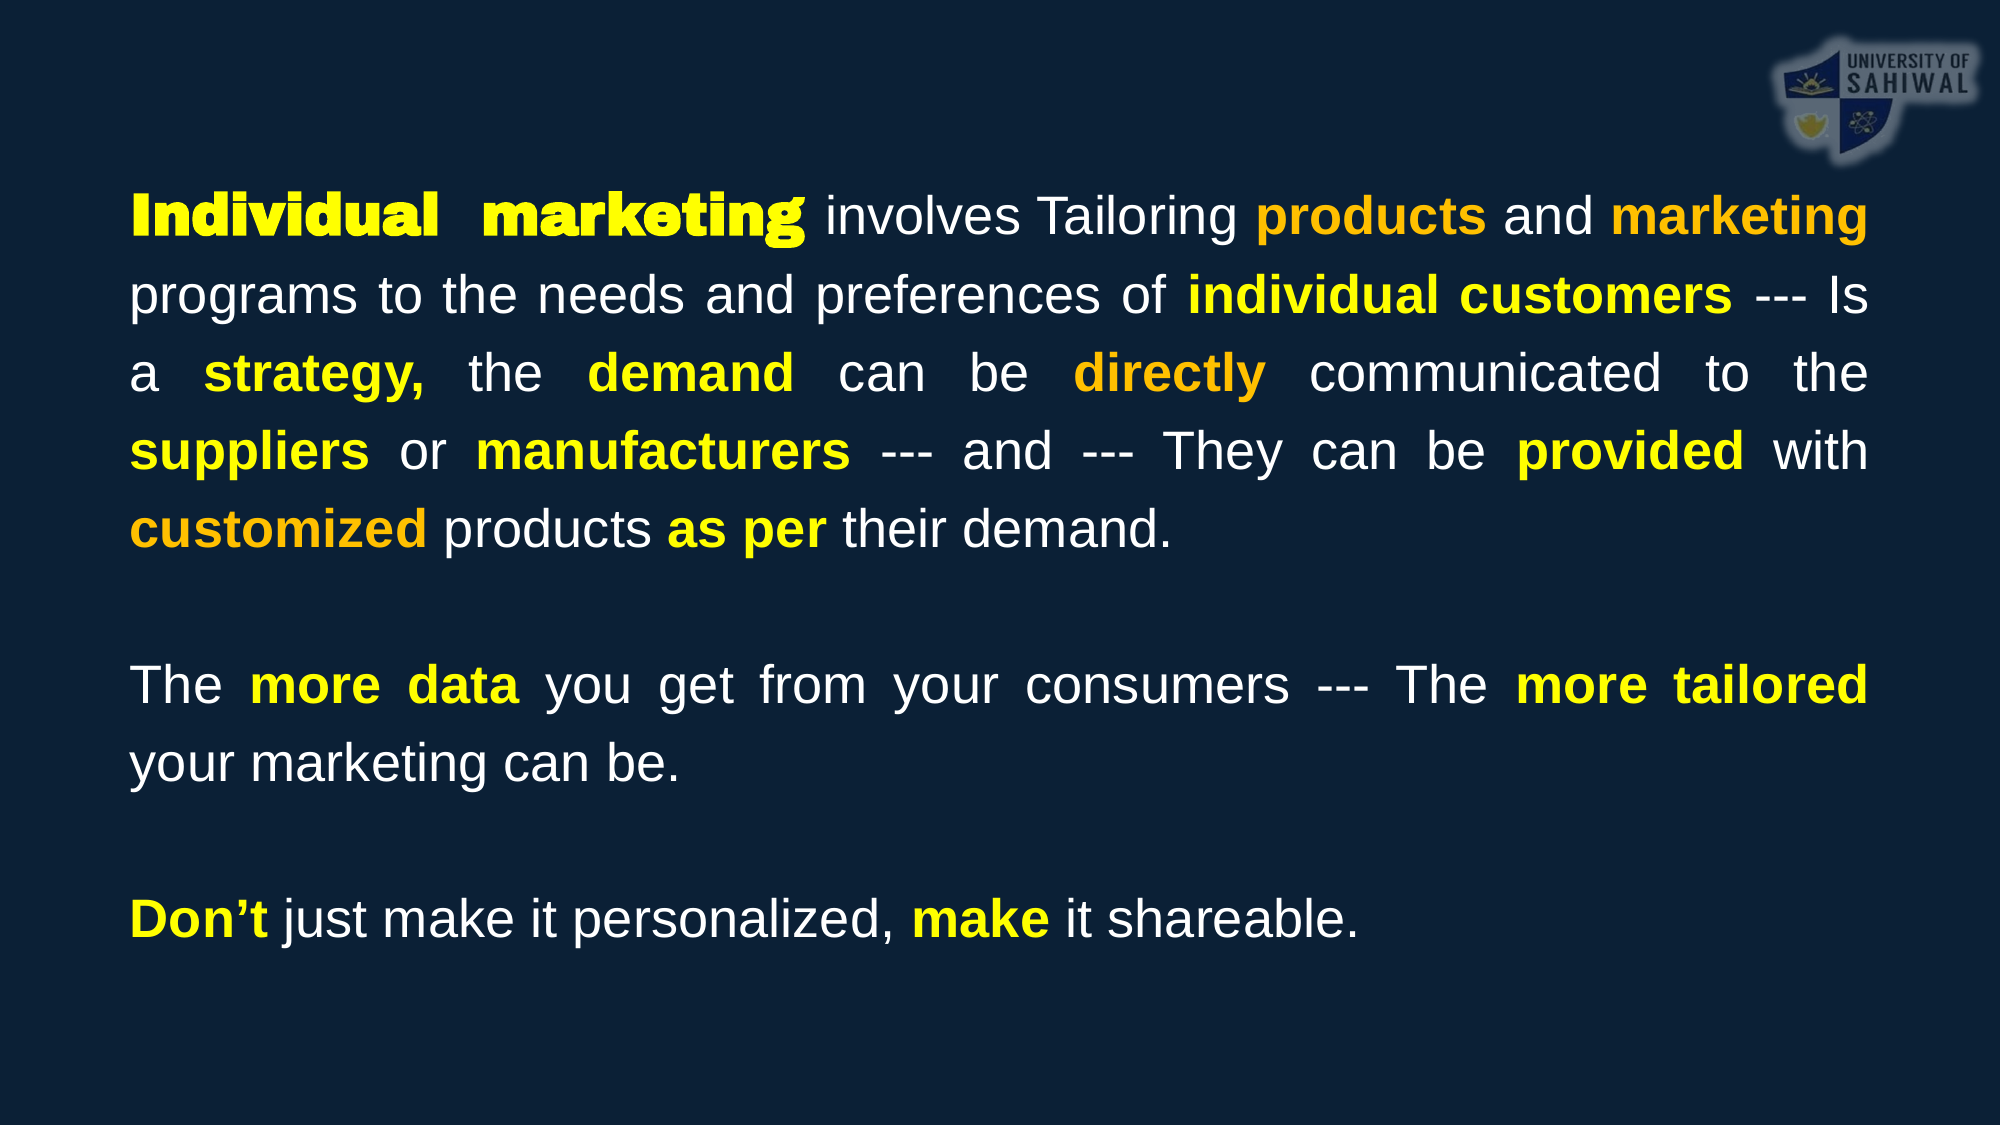

Individual  marketing involves Tailoring products and marketing programs to the needs and preferences of individual customers --- Is a strategy, the demand can be directly communicated to the suppliers or manufacturers --- and --- They can be provided with customized products as per their demand.

The more data you get from your consumers --- The more tailored your marketing can be.

Don’t just make it personalized, make it shareable.